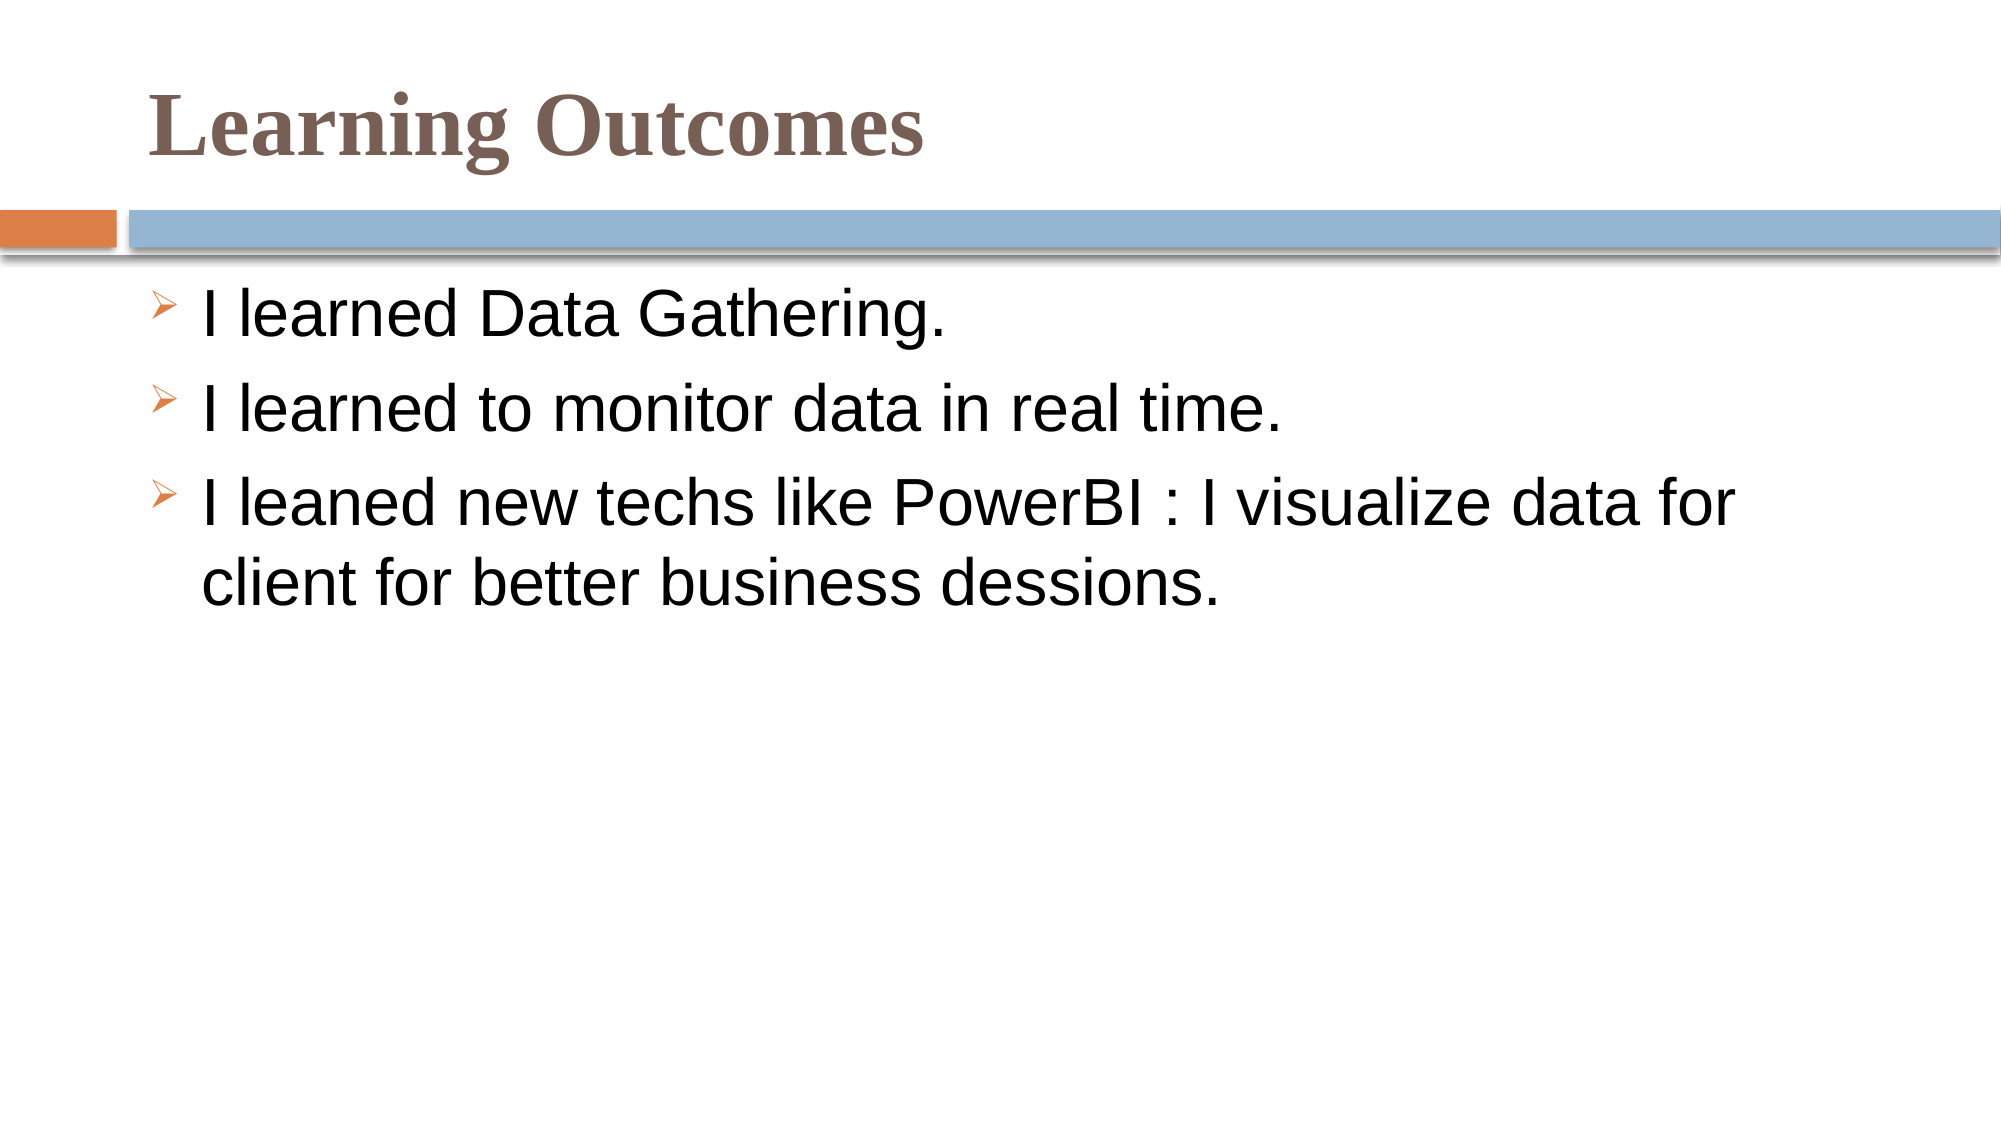

# Learning Outcomes
I learned Data Gathering.
I learned to monitor data in real time.
I leaned new techs like PowerBI : I visualize data for client for better business dessions.